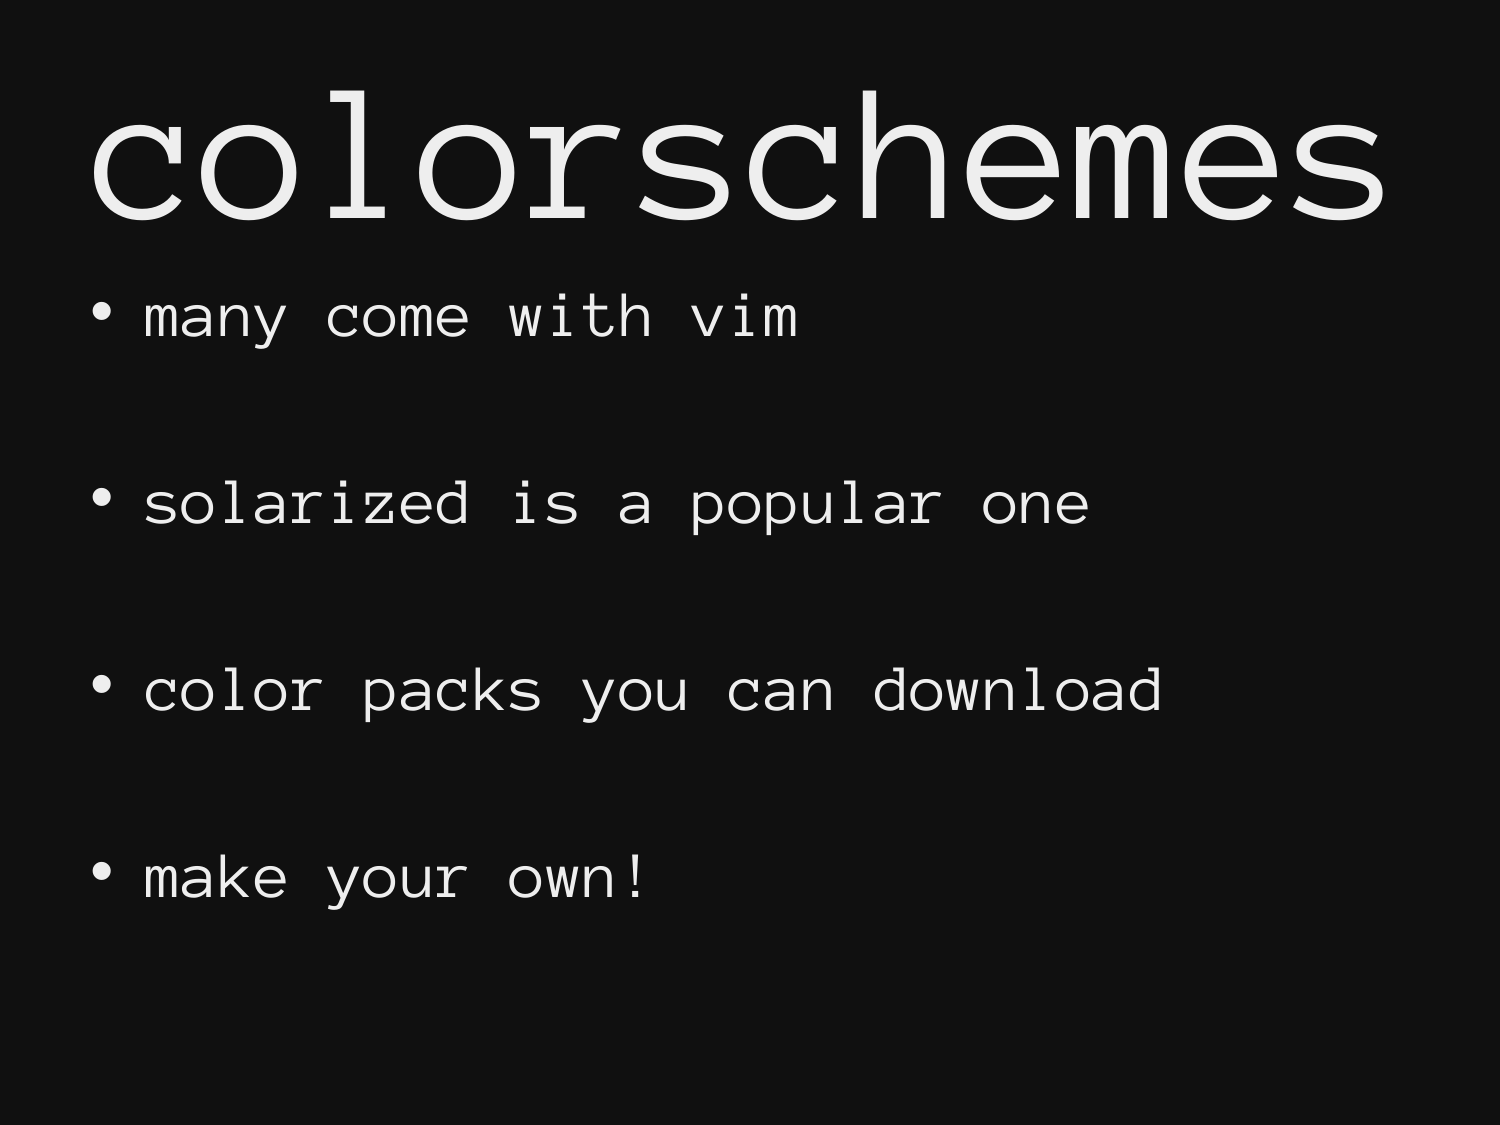

# colorschemes
many come with vim

solarized is a popular one

color packs you can download

make your own!